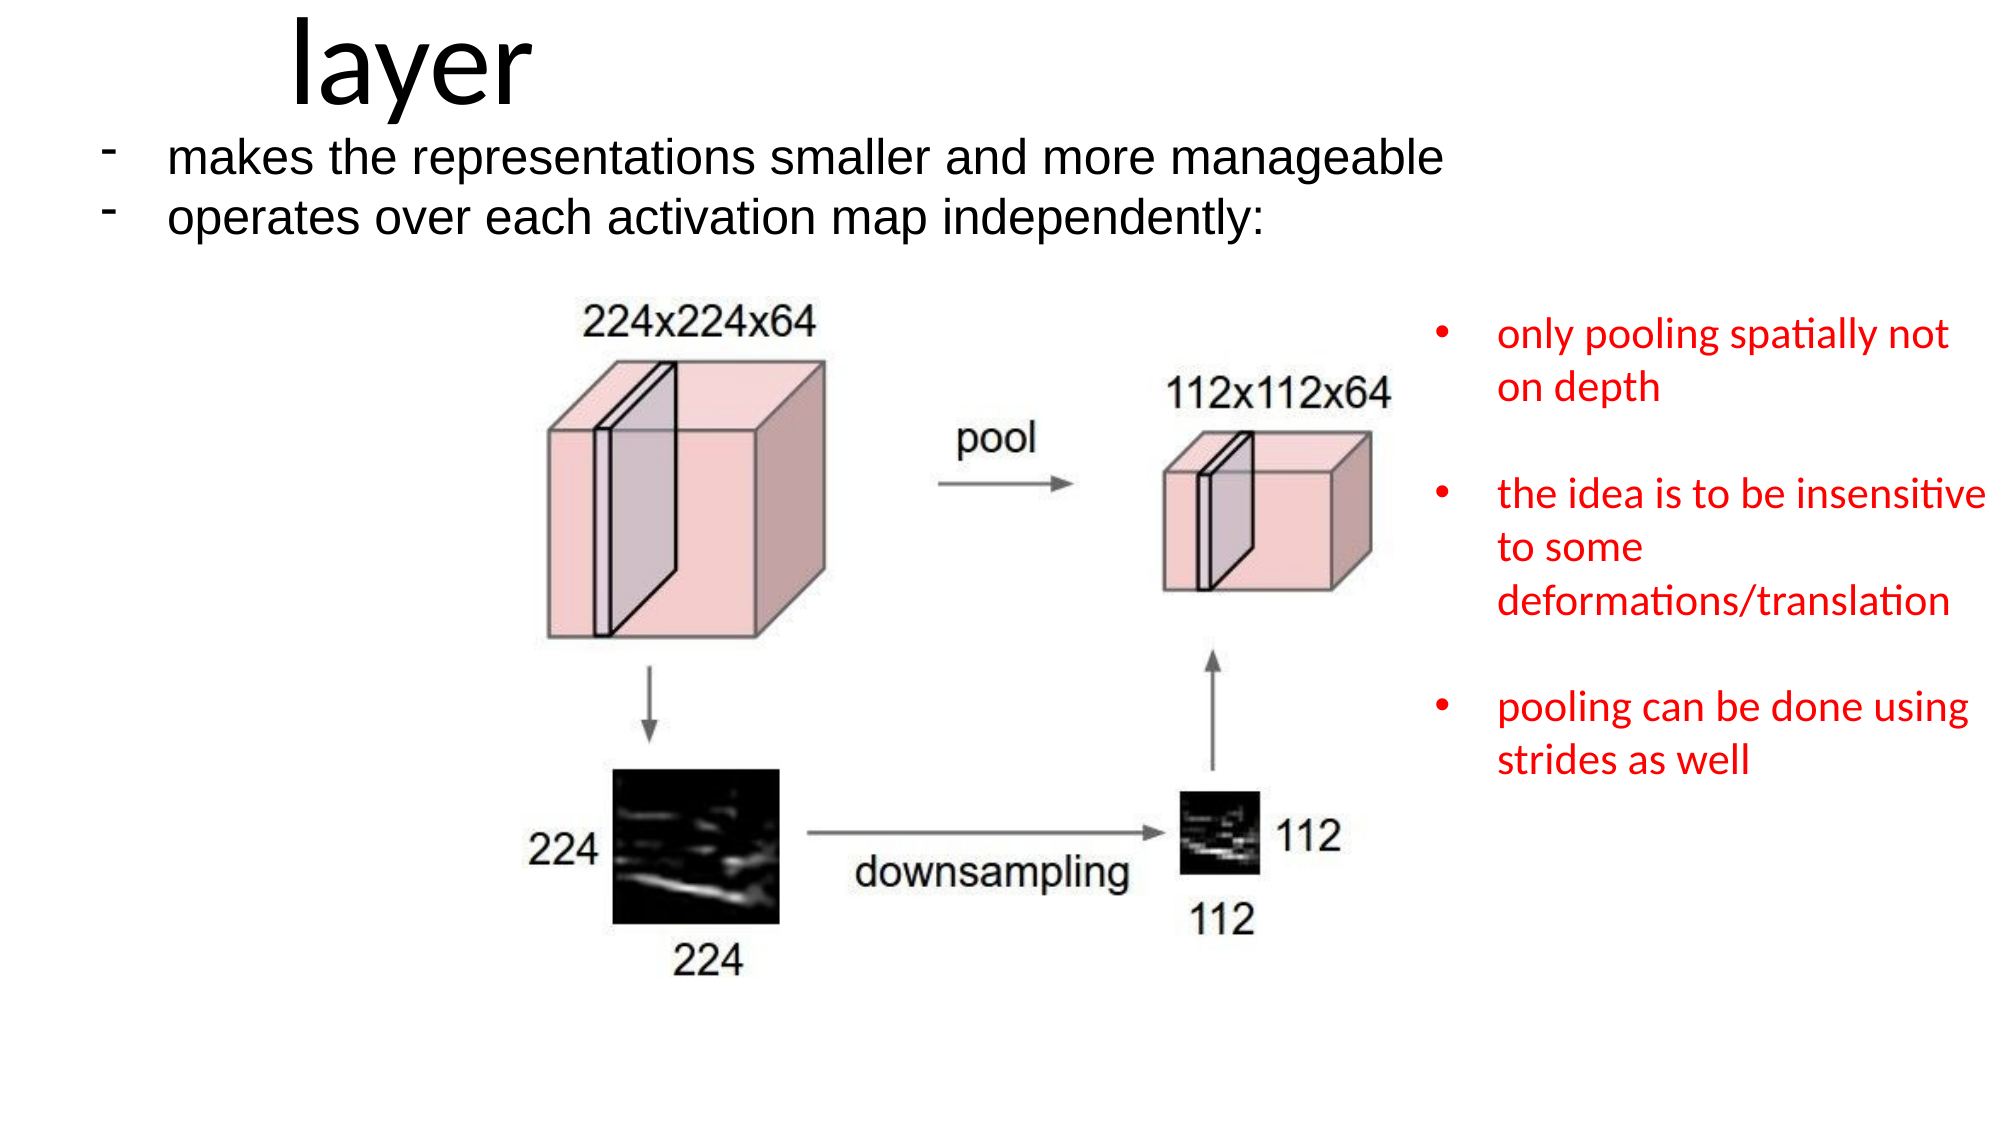

Lecture 5 - 59
April 16, 2019
# Pooling layer
makes the representations smaller and more manageable
operates over each activation map independently:

only pooling spatially not on depth

the idea is to be insensitive to some deformations/translation

pooling can be done using strides as well
Fei-Fei Li & Justin Johnson & Serena Yeung	Lecture 5 -	April 16, 2019
Fei-Fei Li & Justin Johnson & Serena Yeung